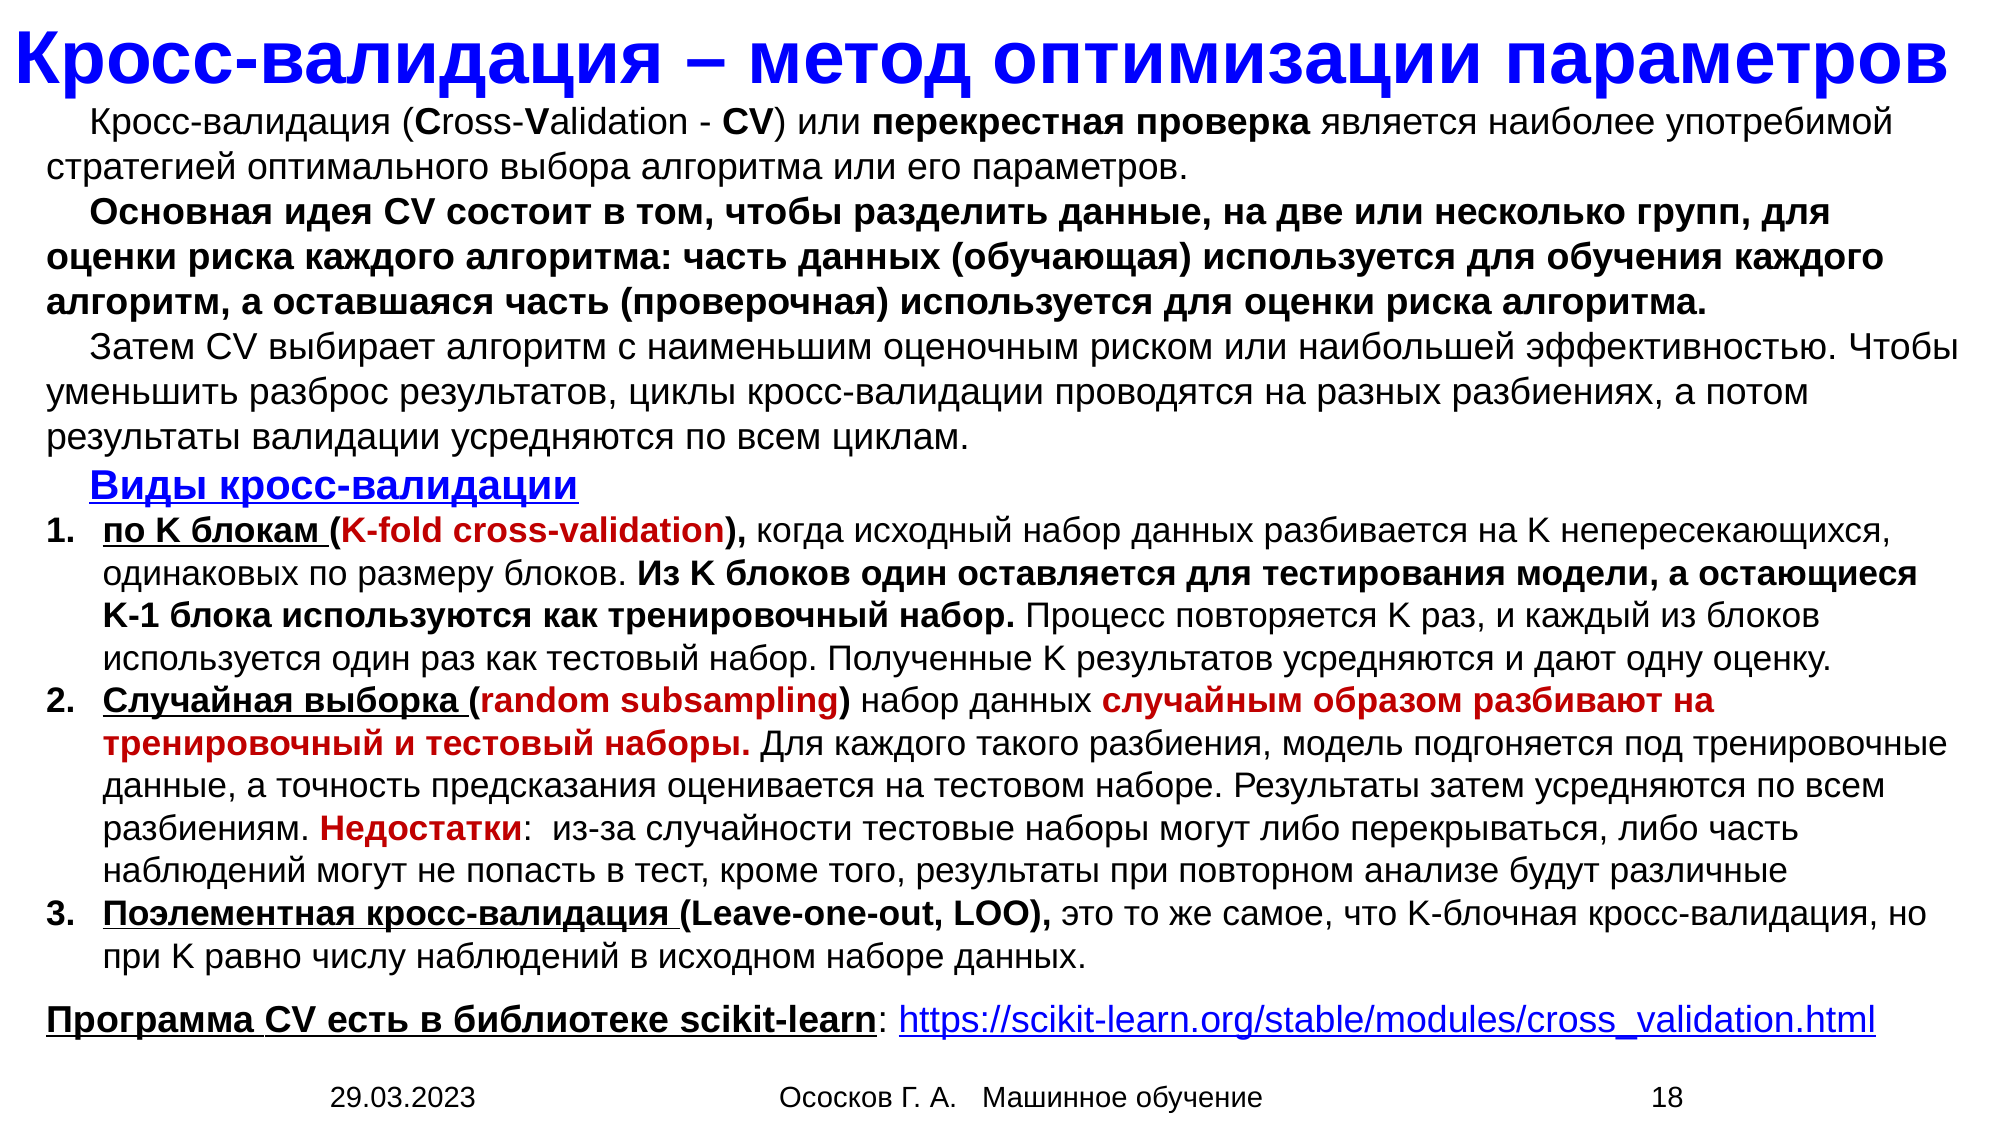

Кросс-валидация – метод оптимизации параметров
Кросс-валидация (Сross-Validation - CV) или перекрестная проверка является наиболее употребимой стратегией оптимального выбора алгоритма или его параметров.
Основная идея CV состоит в том, чтобы разделить данные, на две или несколько групп, для оценки риска каждого алгоритма: часть данных (обучающая) используется для обучения каждого алгоритм, а оставшаяся часть (проверочная) используется для оценки риска алгоритма.
Затем CV выбирает алгоритм с наименьшим оценочным риском или наибольшей эффективностью. Чтобы уменьшить разброс результатов, циклы кросс-валидации проводятся на разных разбиениях, а потом результаты валидации усредняются по всем циклам.
Виды кросс-валидации
по K блокам (K-fold cross-validation), когда исходный набор данных разбивается на K непересекающихся, одинаковых по размеру блоков. Из K блоков один оставляется для тестирования модели, а остающиеся K-1 блока используются как тренировочный набор. Процесс повторяется K раз, и каждый из блоков используется один раз как тестовый набор. Полученные K результатов усредняются и дают одну оценку.
Случайная выборка (random subsampling) набор данных случайным образом разбивают на тренировочный и тестовый наборы. Для каждого такого разбиения, модель подгоняется под тренировочные данные, а точность предсказания оценивается на тестовом наборе. Результаты затем усредняются по всем разбиениям. Недостатки:  из-за случайности тестовые наборы могут либо перекрываться, либо часть наблюдений могут не попасть в тест, кроме того, результаты при повторном анализе будут различные
Поэлементная кросс-валидация (Leave-one-out, LOO), это то же самое, что K-блочная кросс-валидация, но при K равно числу наблюдений в исходном наборе данных.

Программа CV есть в библиотеке scikit-learn: https://scikit-learn.org/stable/modules/cross_validation.html

Ососков Г. А.   Машинное обучение
29.03.2023
18